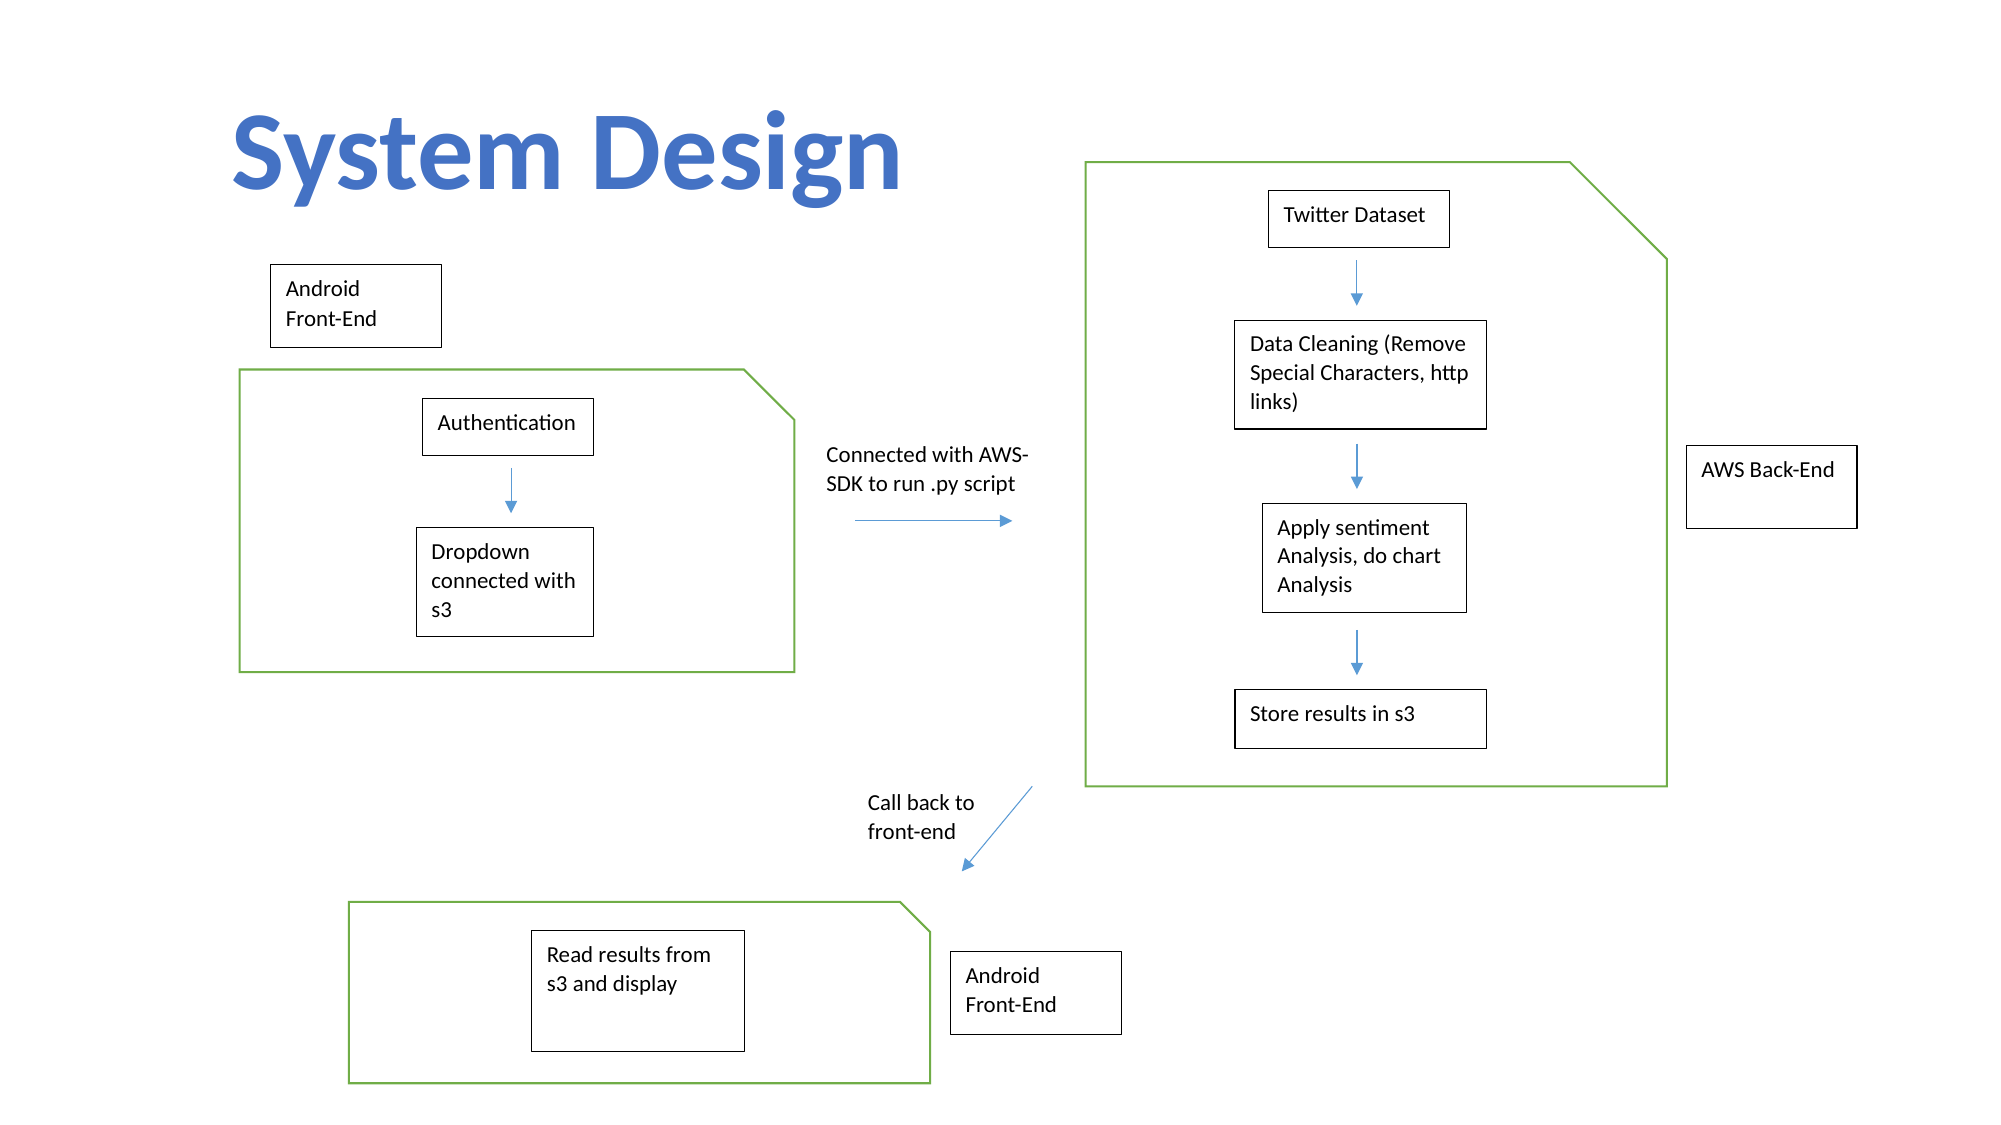

System Design

Twitter Dataset
Android
Front-End
Data Cleaning (Remove Special Characters, http links)

Authentication
Connected with AWS-SDK to run .py script
AWS Back-End
Apply sentiment Analysis, do chart Analysis
Dropdown connected with s3
Store results in s3
Call back to front-end

Read results from s3 and display
Android
Front-End